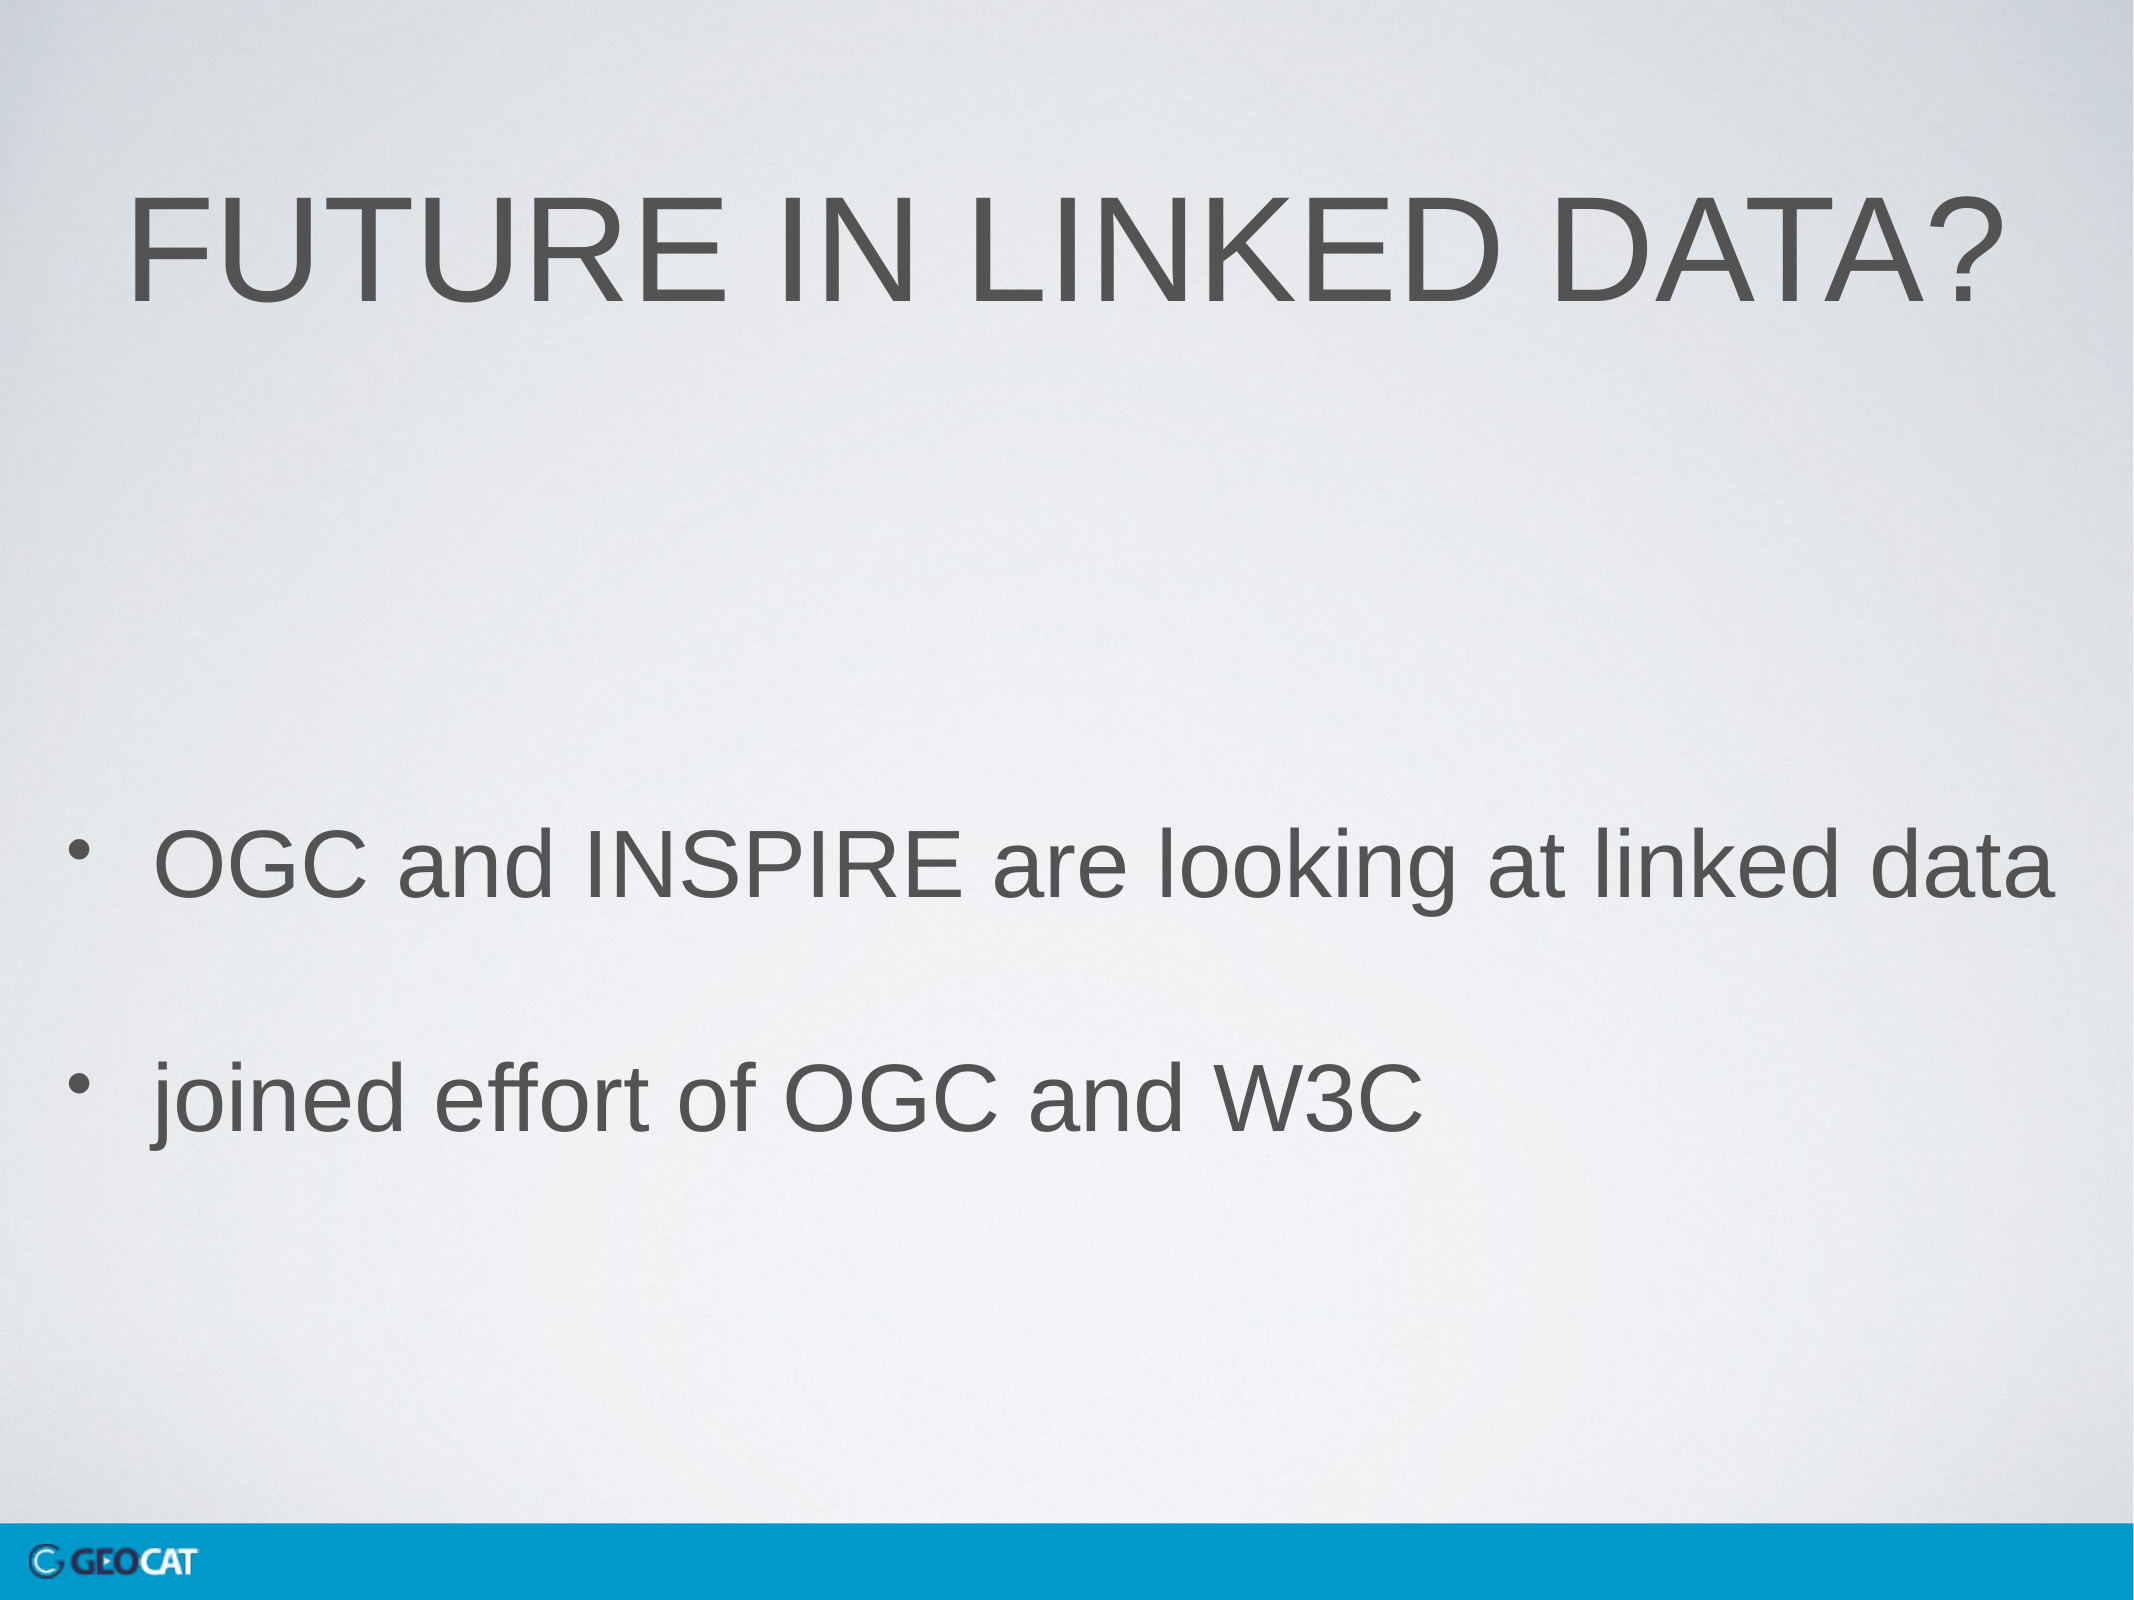

# Future in Linked data?
OGC and INSPIRE are looking at linked data
joined effort of OGC and W3C